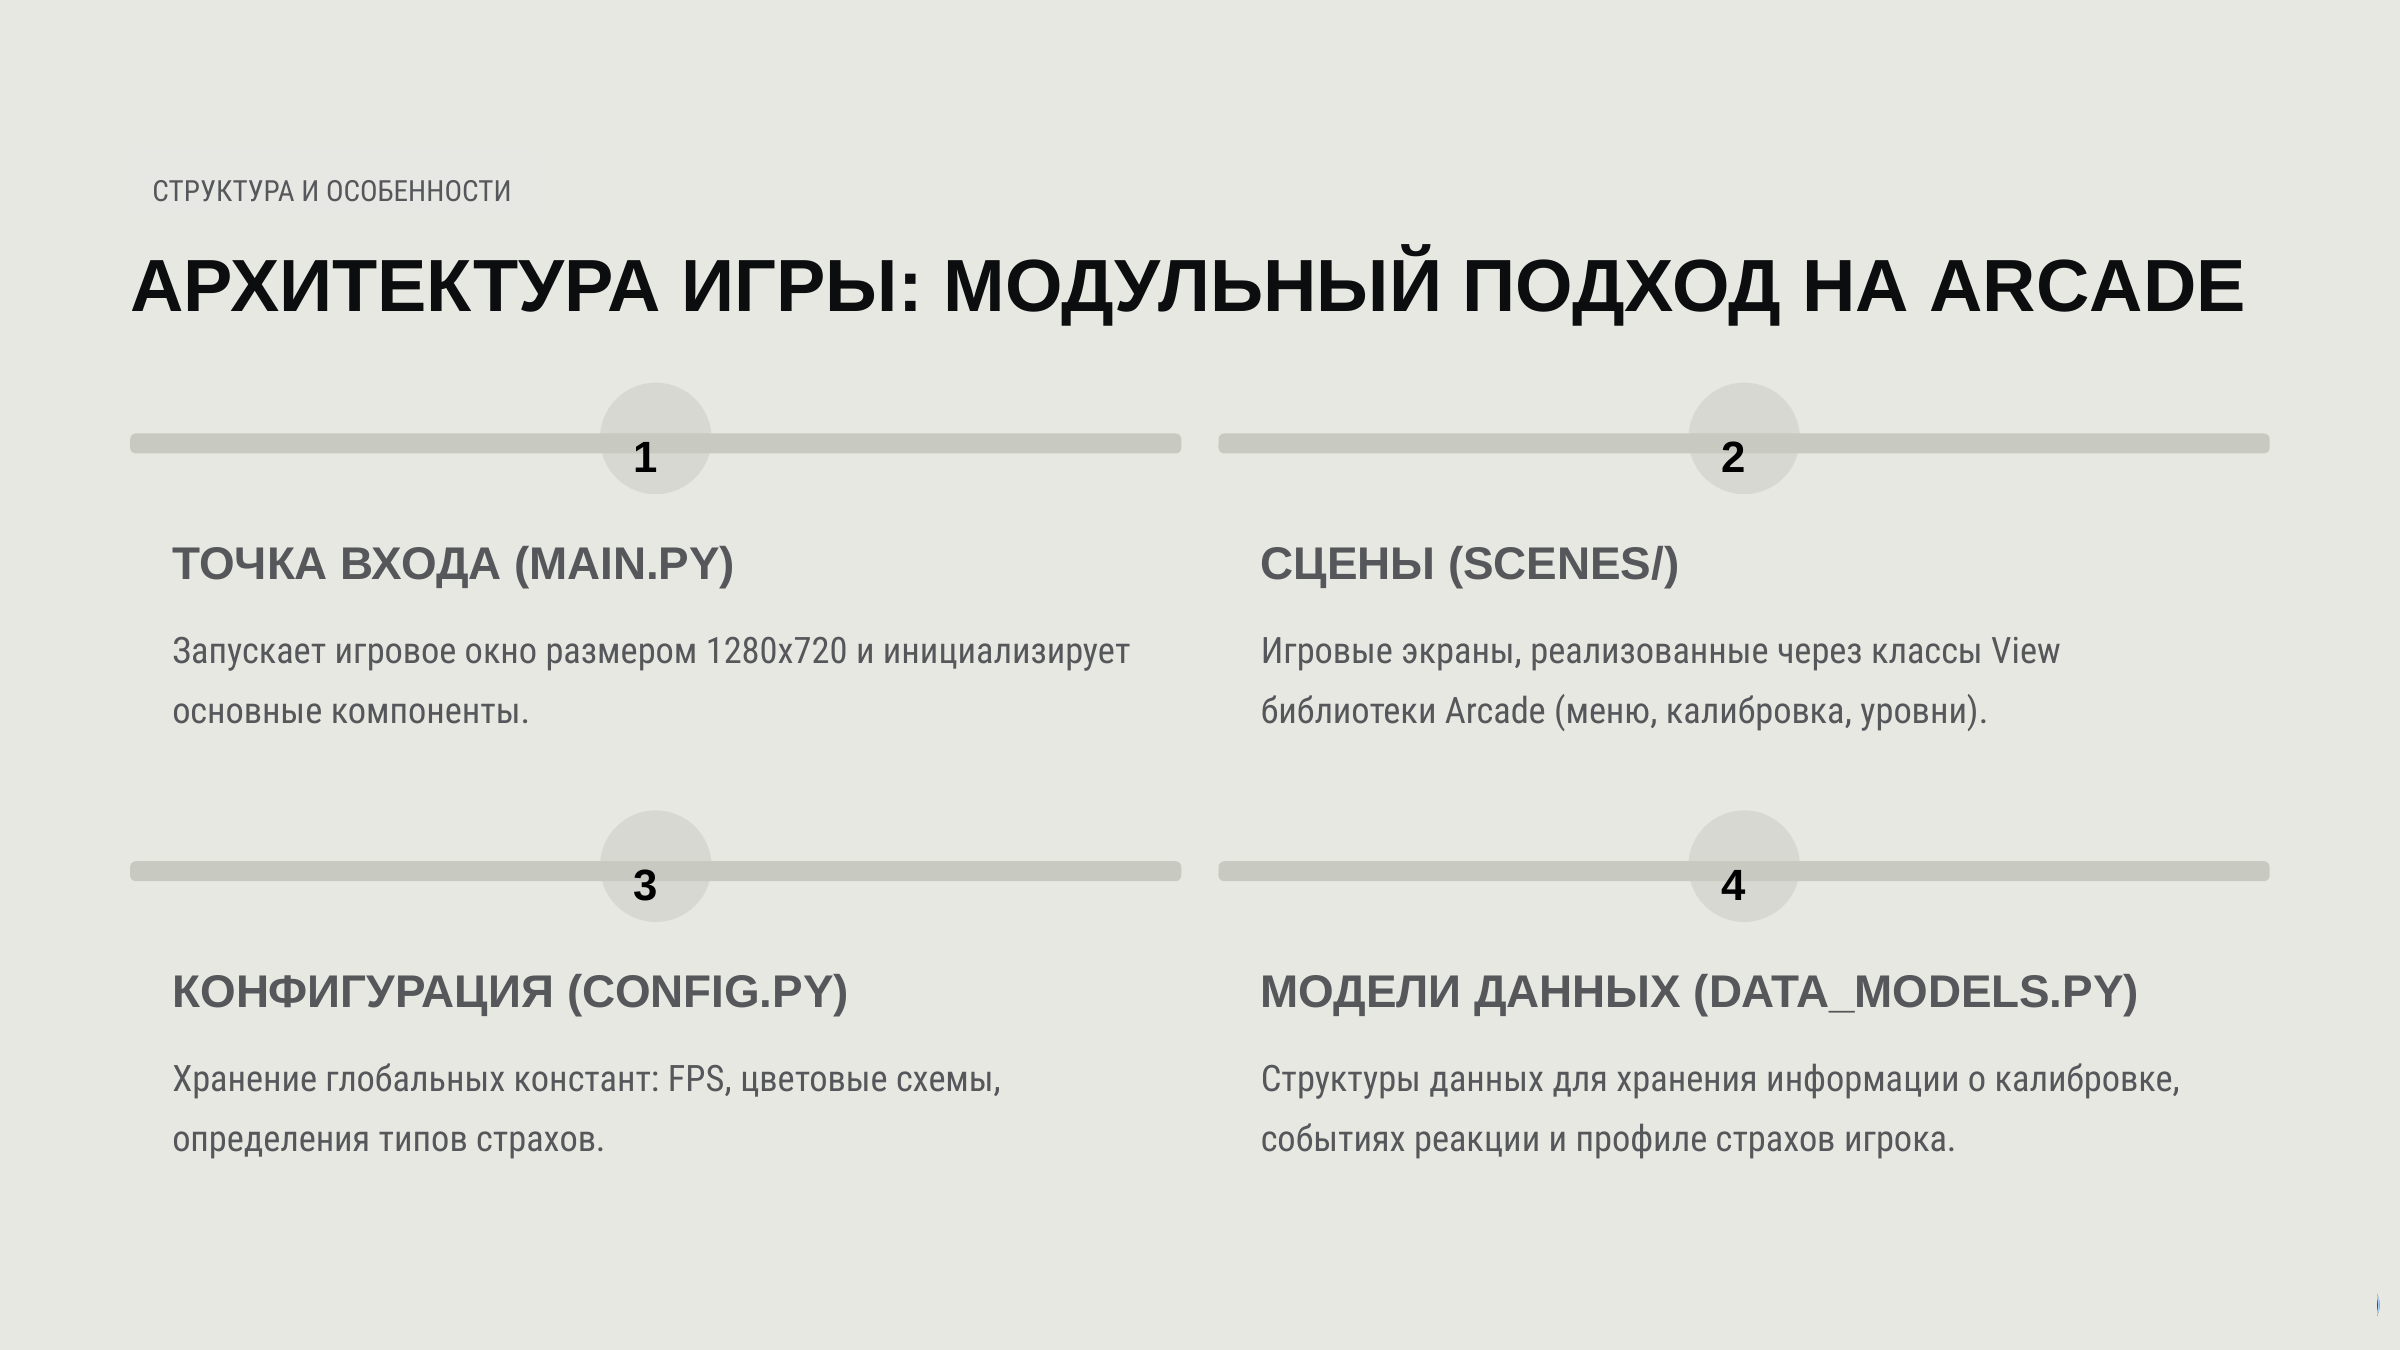

СТРУКТУРА И ОСОБЕННОСТИ
АРХИТЕКТУРА ИГРЫ: МОДУЛЬНЫЙ ПОДХОД НА ARCADE

1
2

ТОЧКА ВХОДА (MAIN.PY)
СЦЕНЫ (SCENES/)
Запускает игровое окно размером 1280x720 и инициализирует основные компоненты.
Игровые экраны, реализованные через классы View библиотеки Arcade (меню, калибровка, уровни).

3
4

КОНФИГУРАЦИЯ (CONFIG.PY)
МОДЕЛИ ДАННЫХ (DATA_MODELS.PY)
Хранение глобальных констант: FPS, цветовые схемы, определения типов страхов.
Структуры данных для хранения информации о калибровке, событиях реакции и профиле страхов игрока.